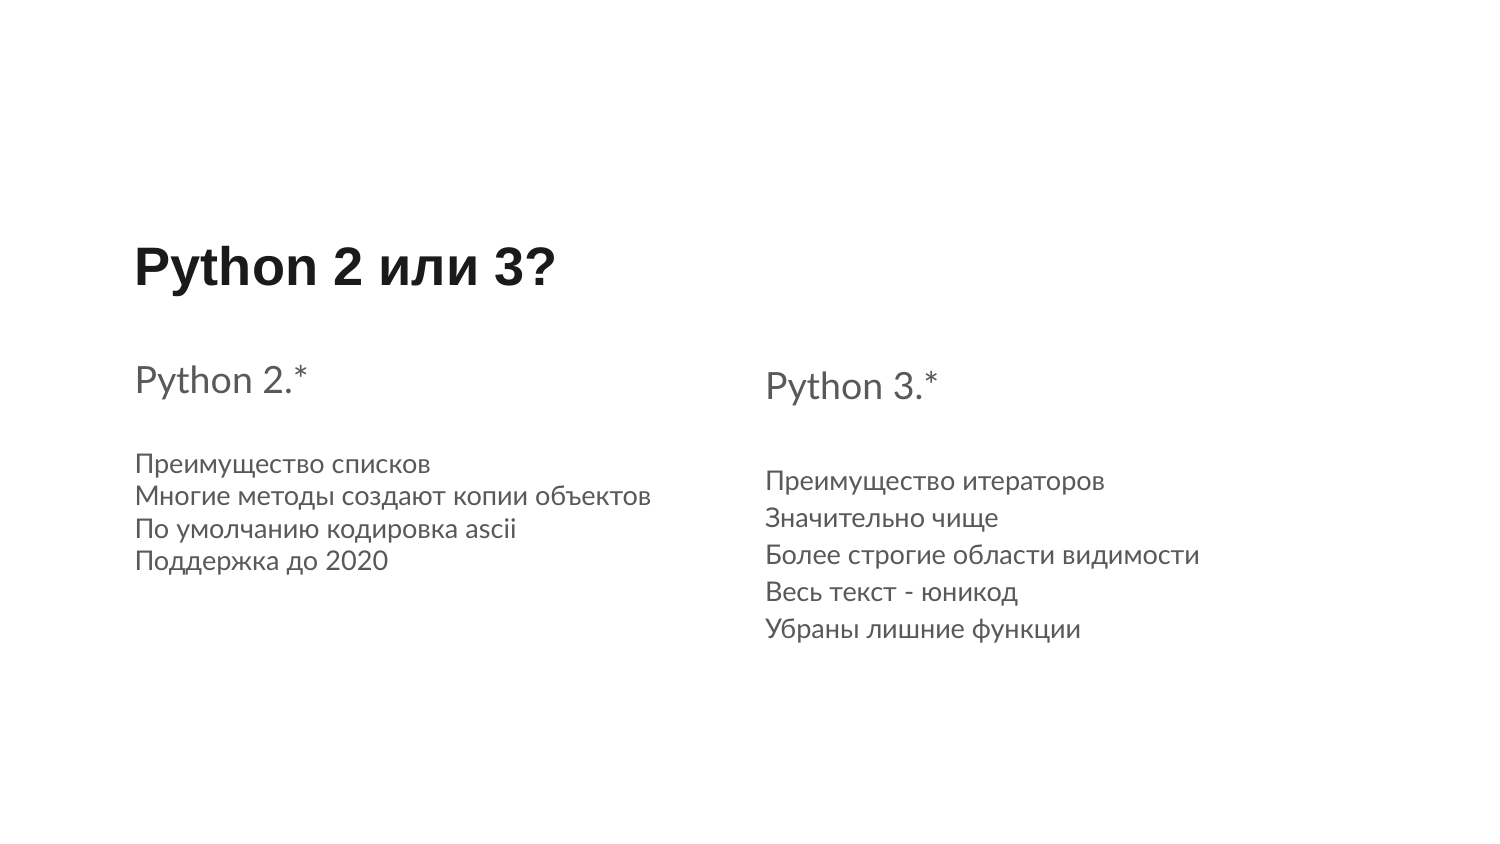

Python 2 или 3?
Python 2.*

Преимущество списков
Многие методы создают копии объектов
По умолчанию кодировка ascii
Поддержка до 2020
Python 3.*

Преимущество итераторов
Значительно чище
Более строгие области видимости
Весь текст - юникод
Убраны лишние функции